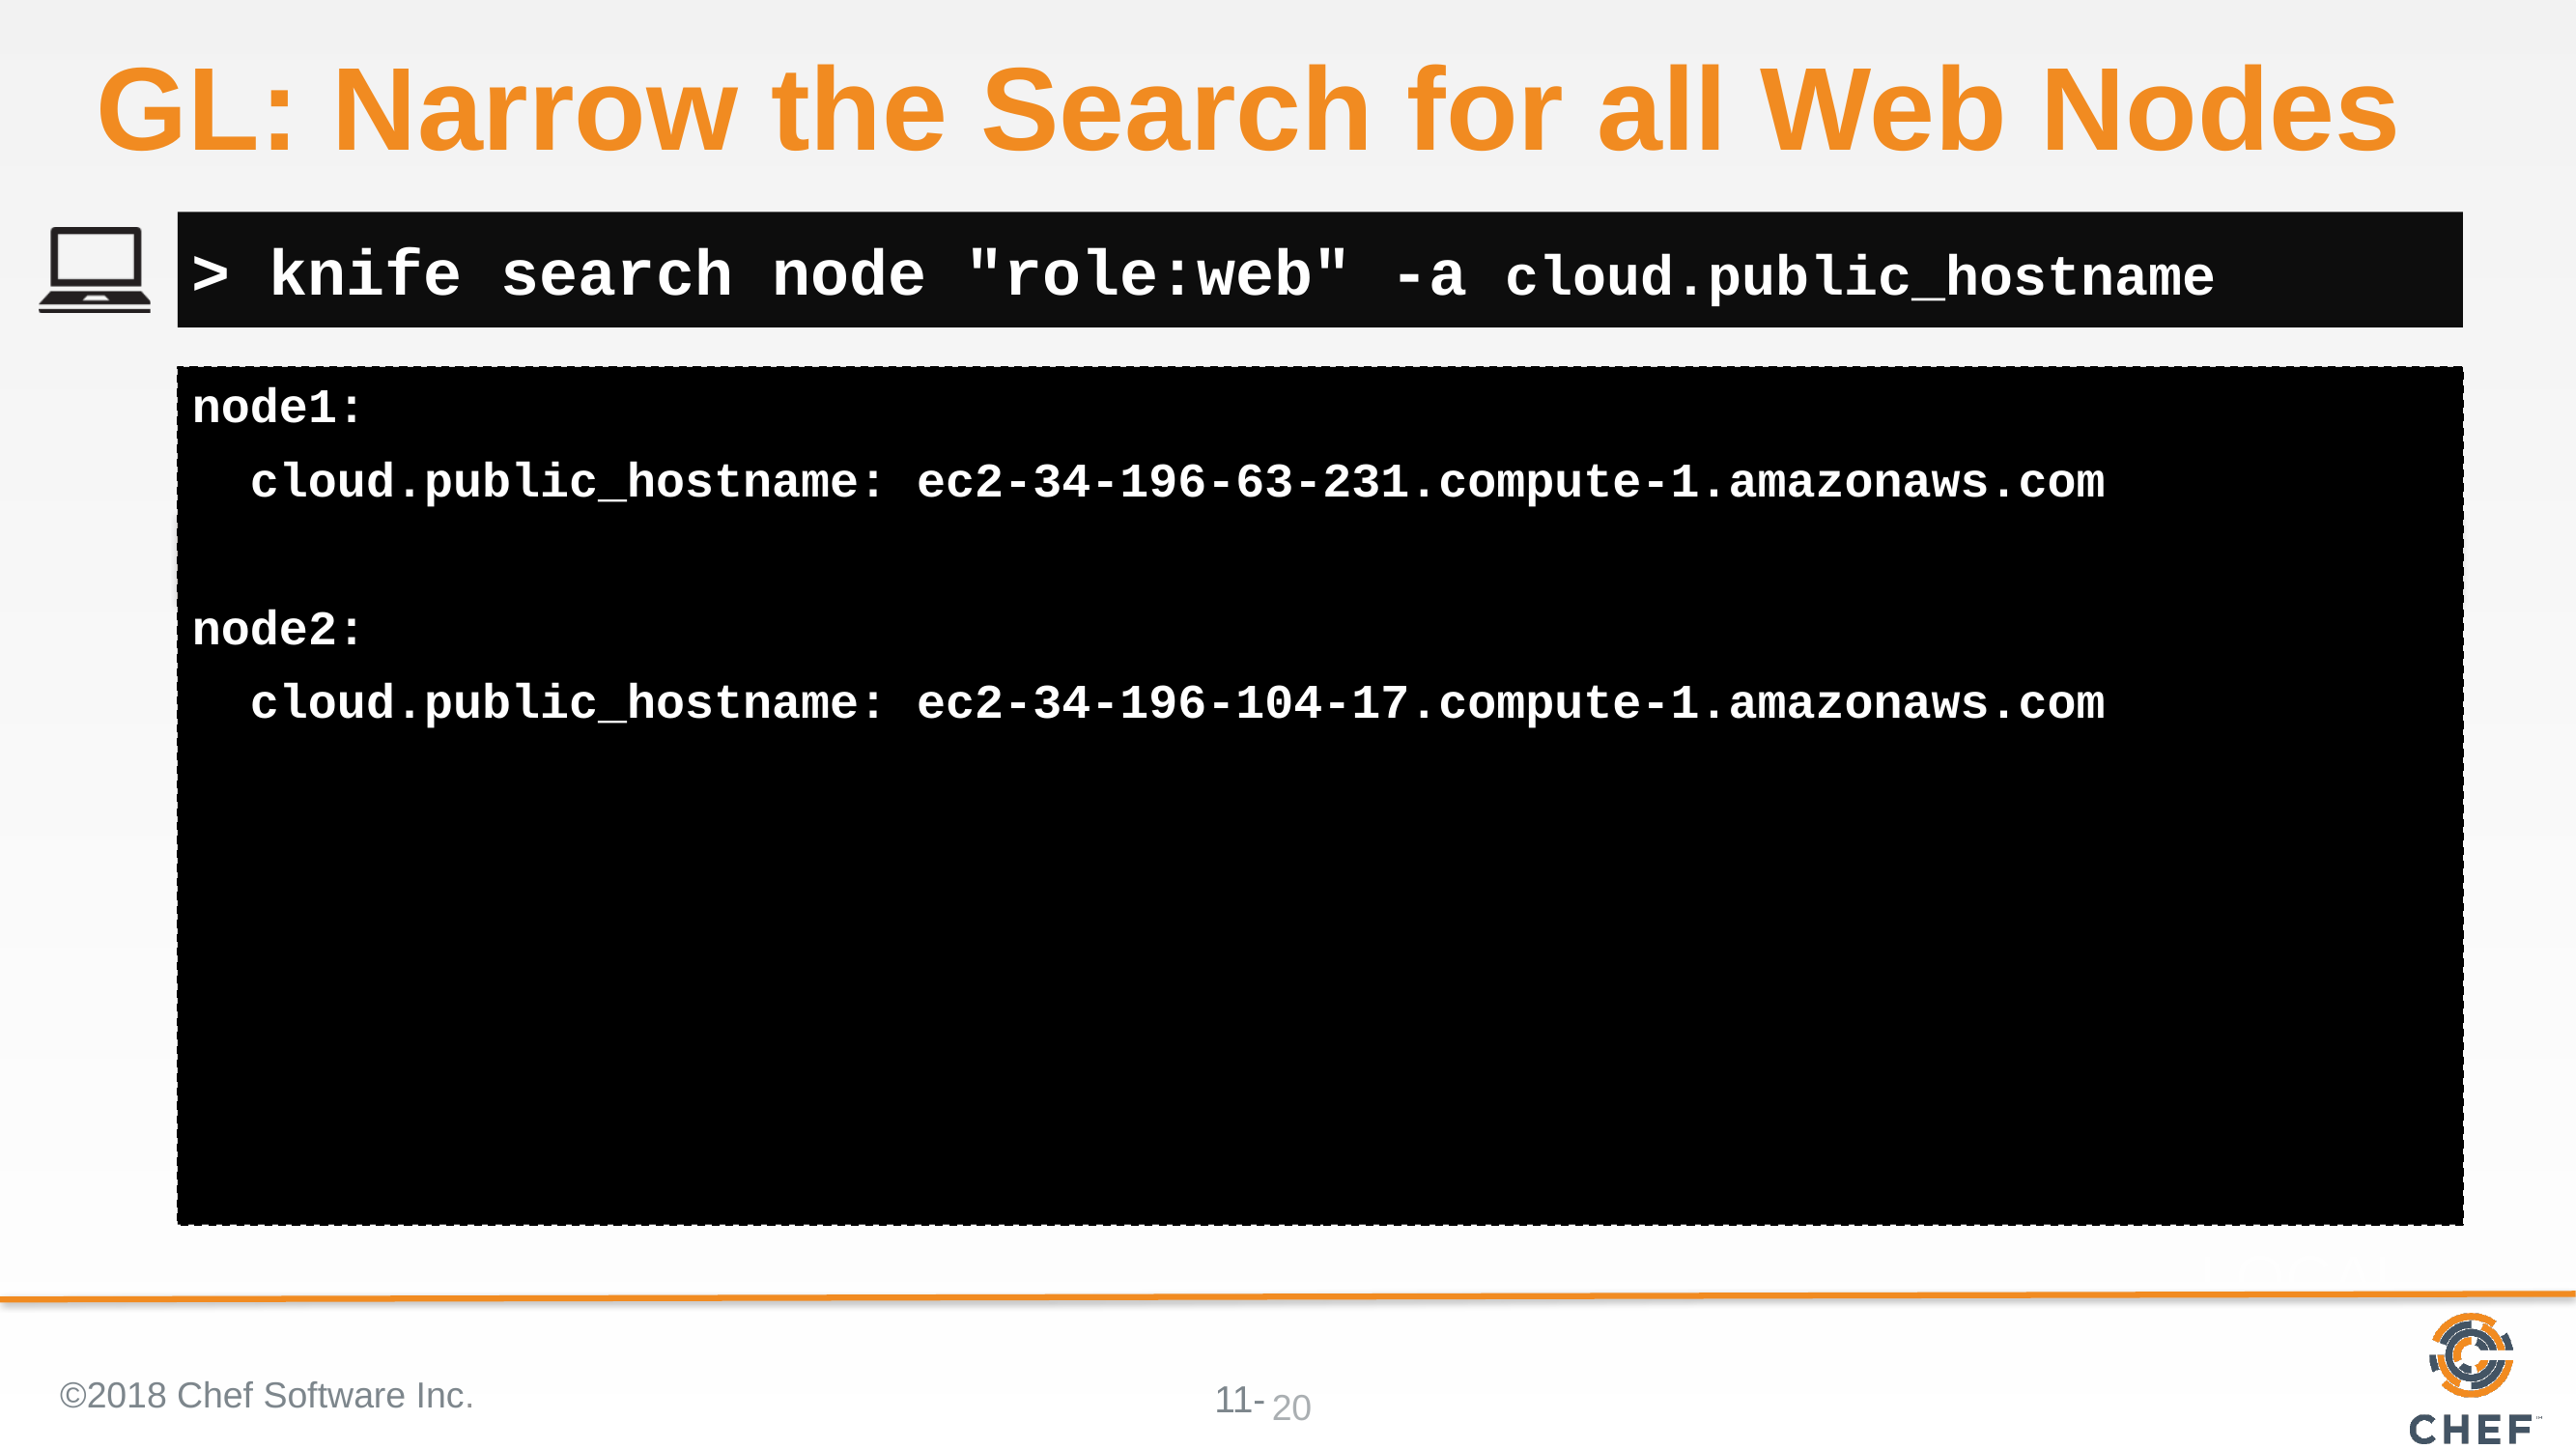

# GL: Narrow the Search for all Web Nodes
> knife search node "role:web" -a cloud.public_hostname
node1:
  cloud.public_hostname: ec2-34-196-63-231.compute-1.amazonaws.com

node2:
  cloud.public_hostname: ec2-34-196-104-17.compute-1.amazonaws.com
©2018 Chef Software Inc.
20